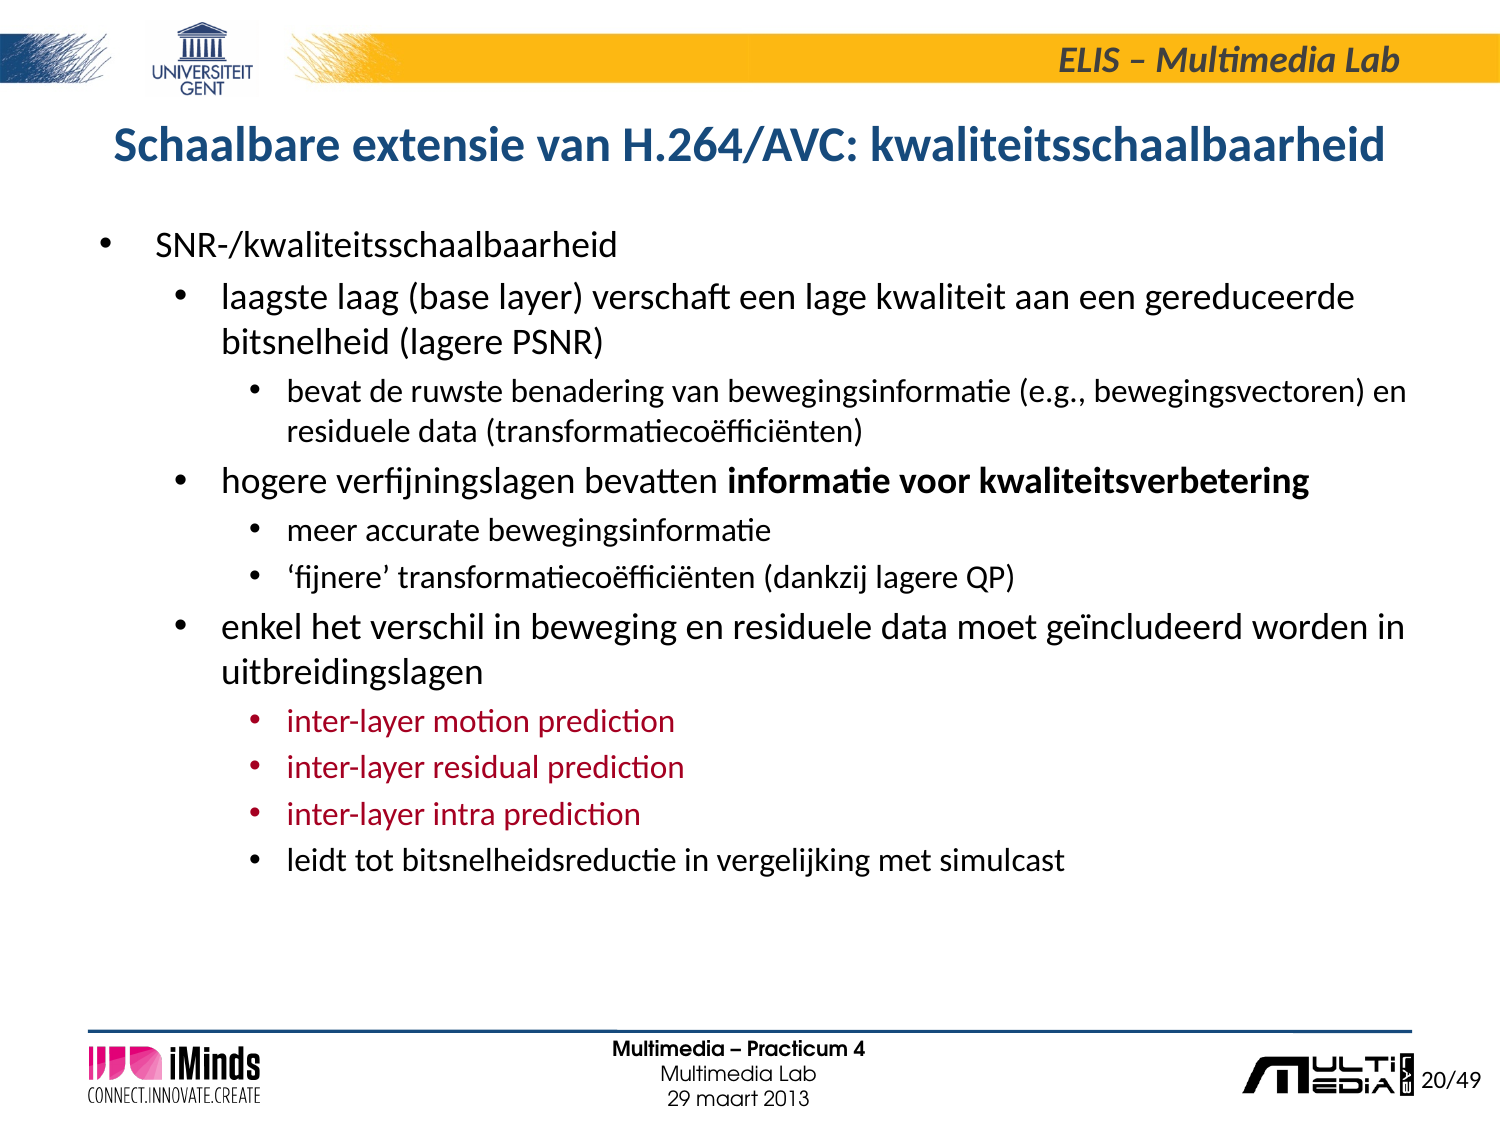

# Schaalbare extensie van H.264/AVC: kwaliteitsschaalbaarheid
SNR-/kwaliteitsschaalbaarheid
laagste laag (base layer) verschaft een lage kwaliteit aan een gereduceerde bitsnelheid (lagere PSNR)
bevat de ruwste benadering van bewegingsinformatie (e.g., bewegingsvectoren) en residuele data (transformatiecoëfficiënten)
hogere verfijningslagen bevatten informatie voor kwaliteitsverbetering
meer accurate bewegingsinformatie
‘fijnere’ transformatiecoëfficiënten (dankzij lagere QP)
enkel het verschil in beweging en residuele data moet geïncludeerd worden in uitbreidingslagen
inter-layer motion prediction
inter-layer residual prediction
inter-layer intra prediction
leidt tot bitsnelheidsreductie in vergelijking met simulcast